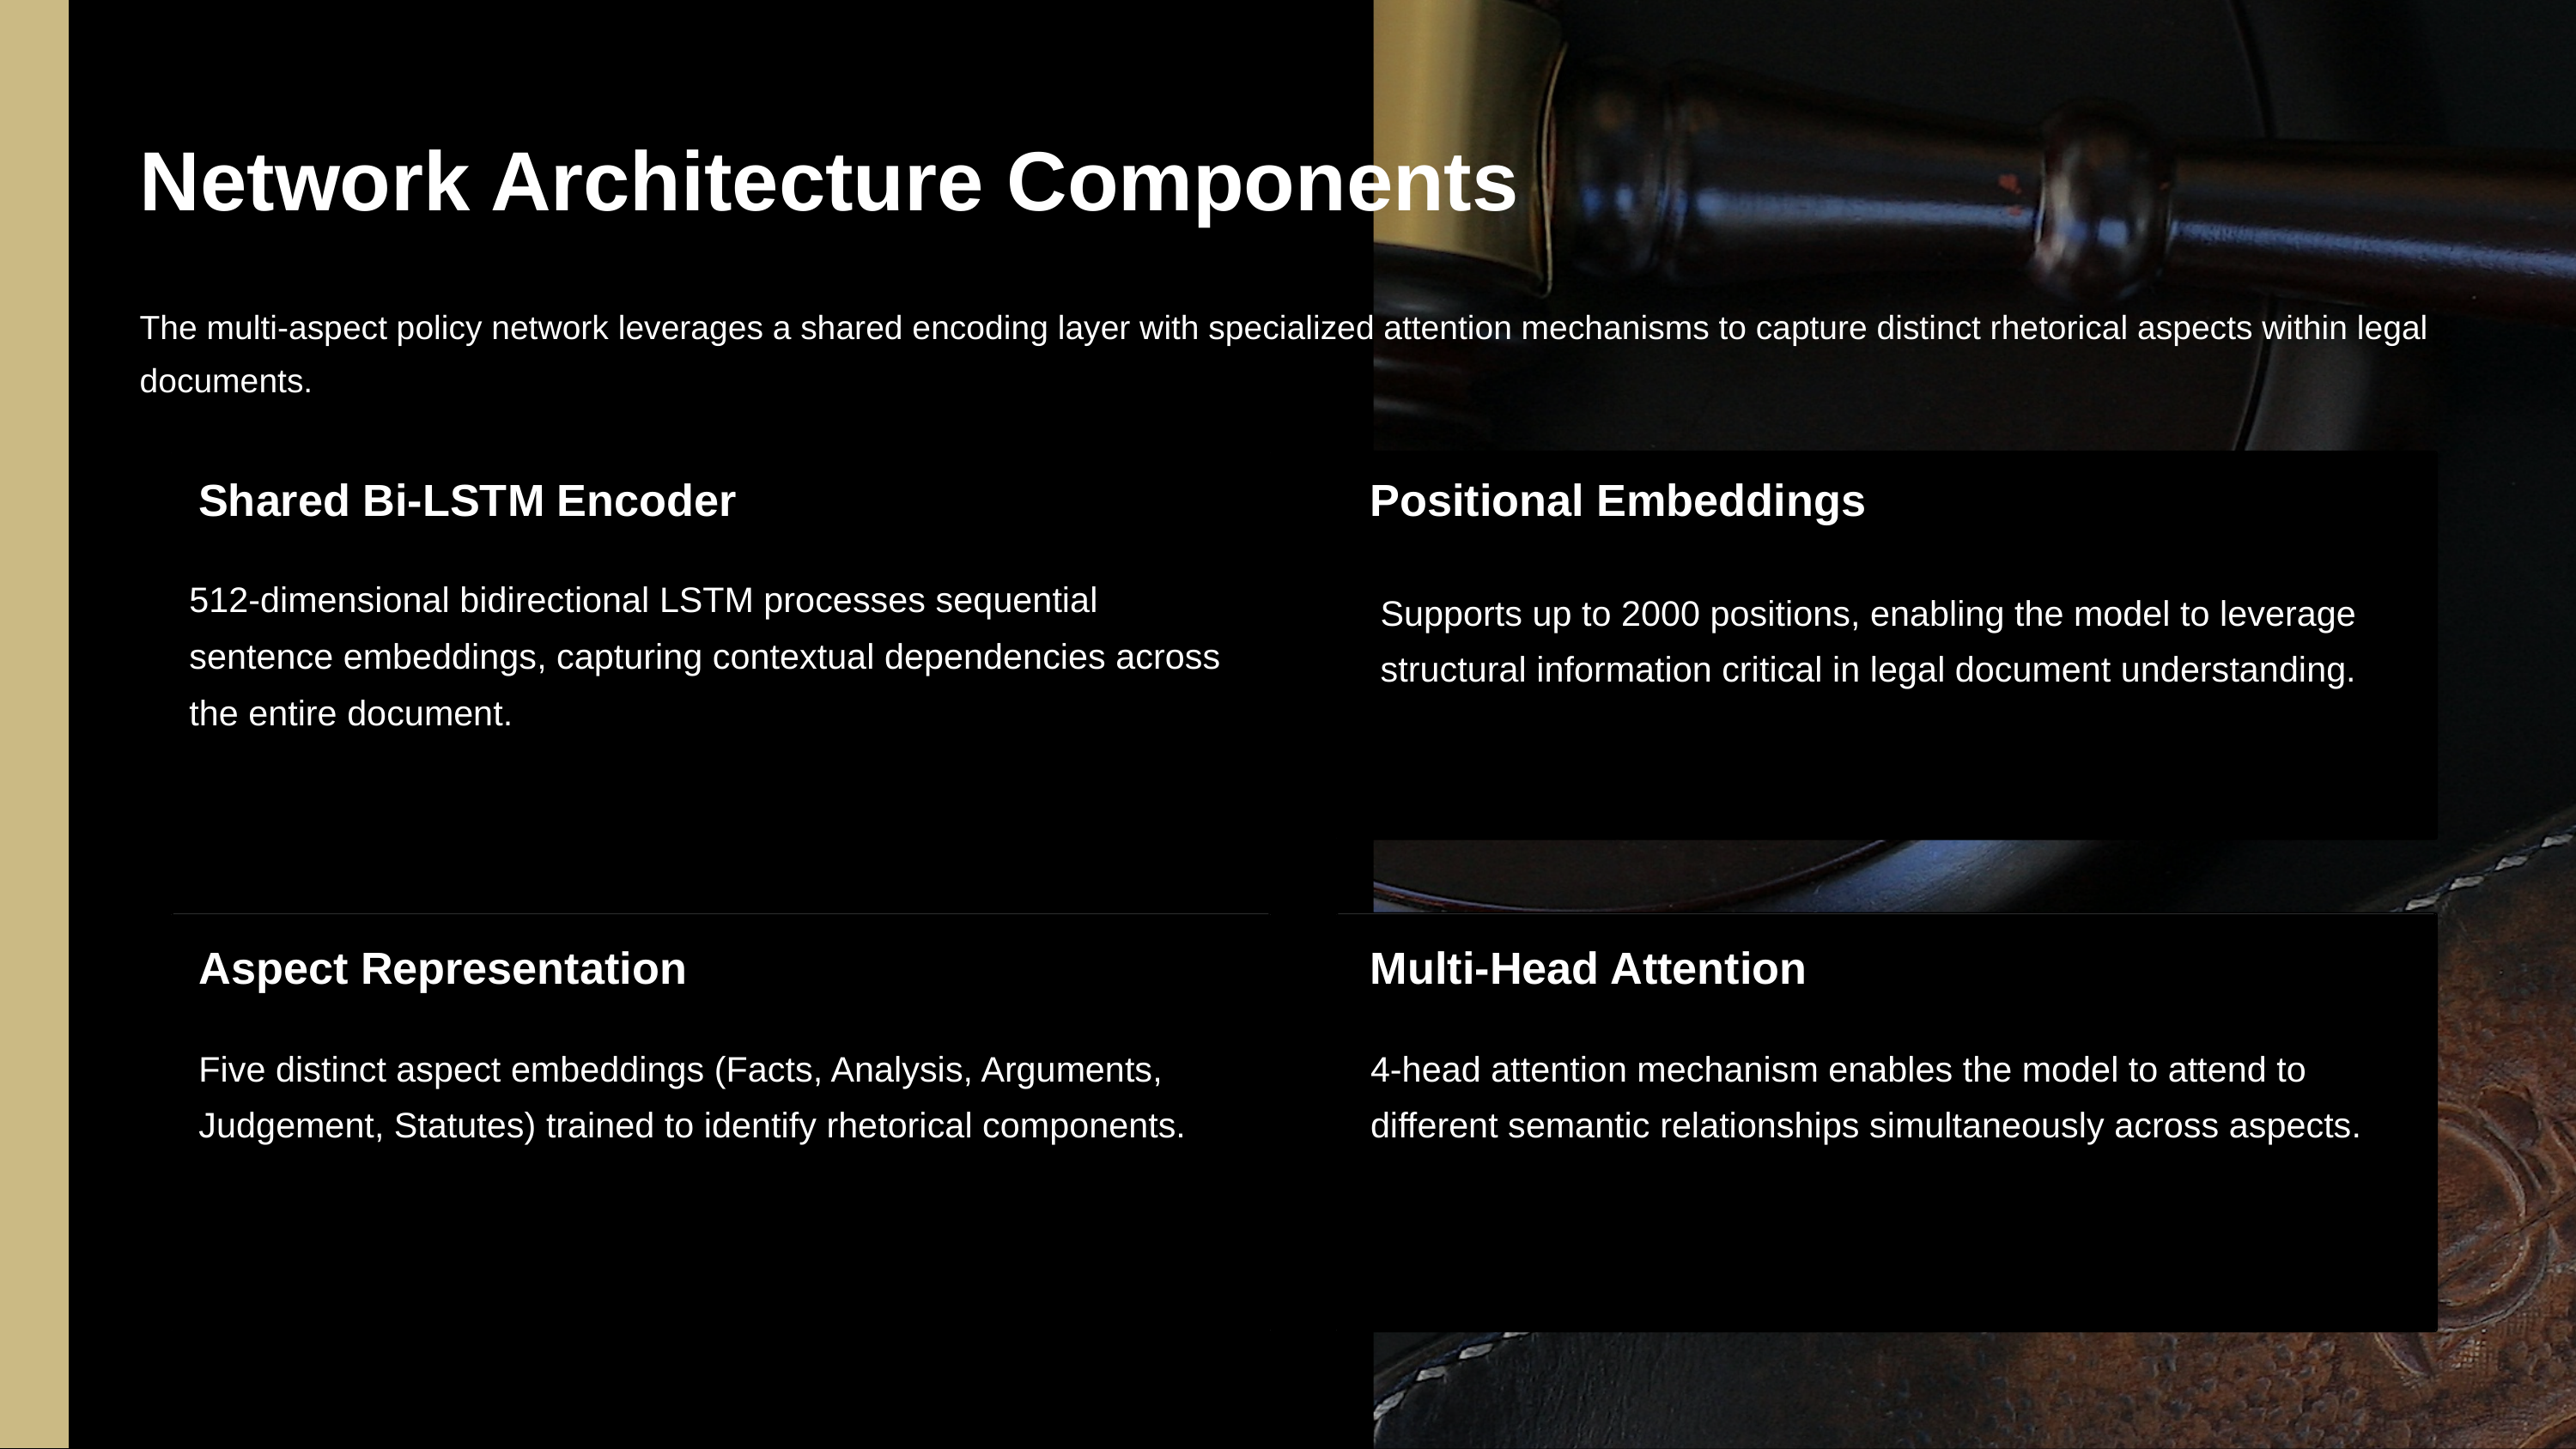

Network Architecture Components
The multi-aspect policy network leverages a shared encoding layer with specialized attention mechanisms to capture distinct rhetorical aspects within legal documents.

Shared Bi-LSTM Encoder
Positional Embeddings
512-dimensional bidirectional LSTM processes sequential sentence embeddings, capturing contextual dependencies across the entire document.
Supports up to 2000 positions, enabling the model to leverage structural information critical in legal document understanding.

Aspect Representation
Multi-Head Attention
Five distinct aspect embeddings (Facts, Analysis, Arguments, Judgement, Statutes) trained to identify rhetorical components.
4-head attention mechanism enables the model to attend to different semantic relationships simultaneously across aspects.